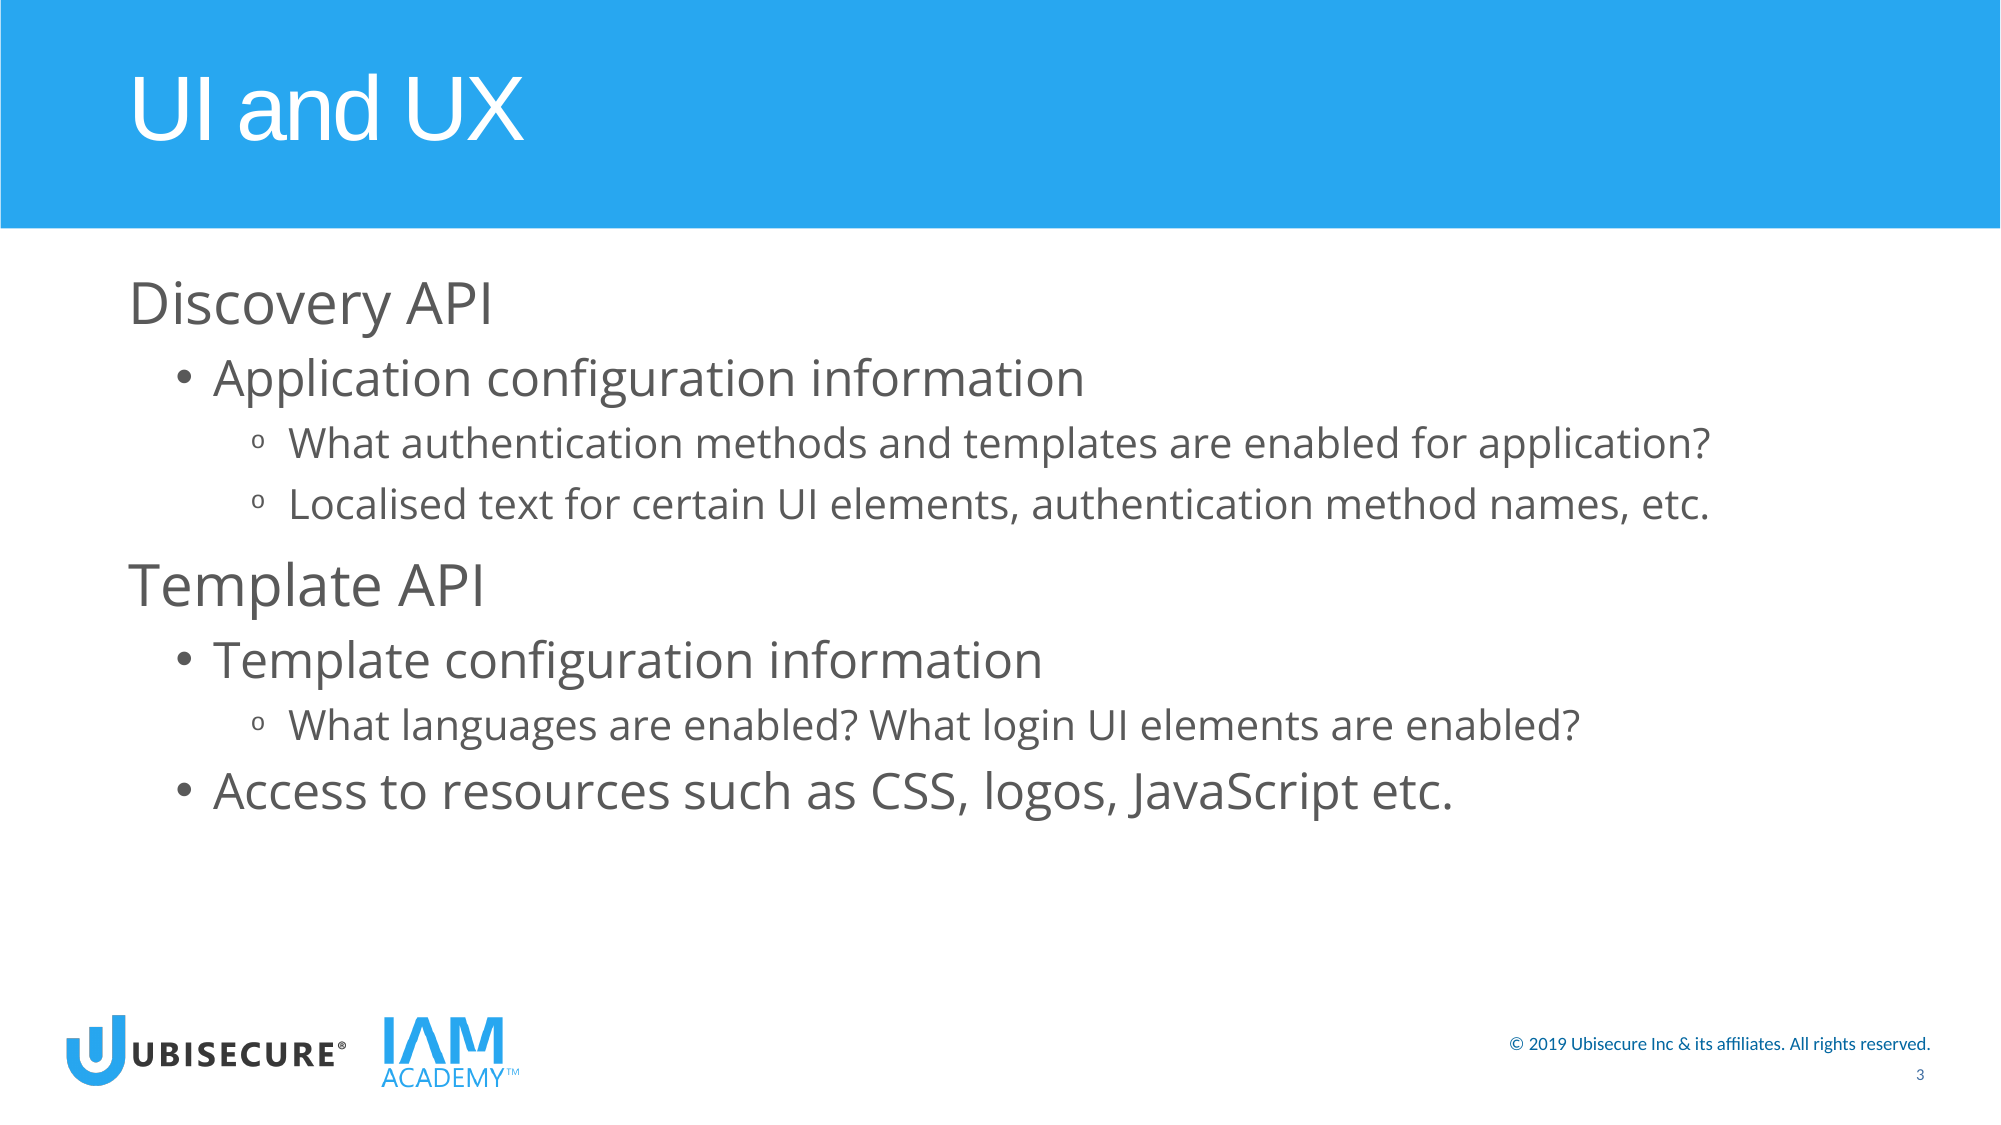

# UI and UX
Discovery API
Application configuration information
What authentication methods and templates are enabled for application?
Localised text for certain UI elements, authentication method names, etc.
Template API
Template configuration information
What languages are enabled? What login UI elements are enabled?
Access to resources such as CSS, logos, JavaScript etc.
3